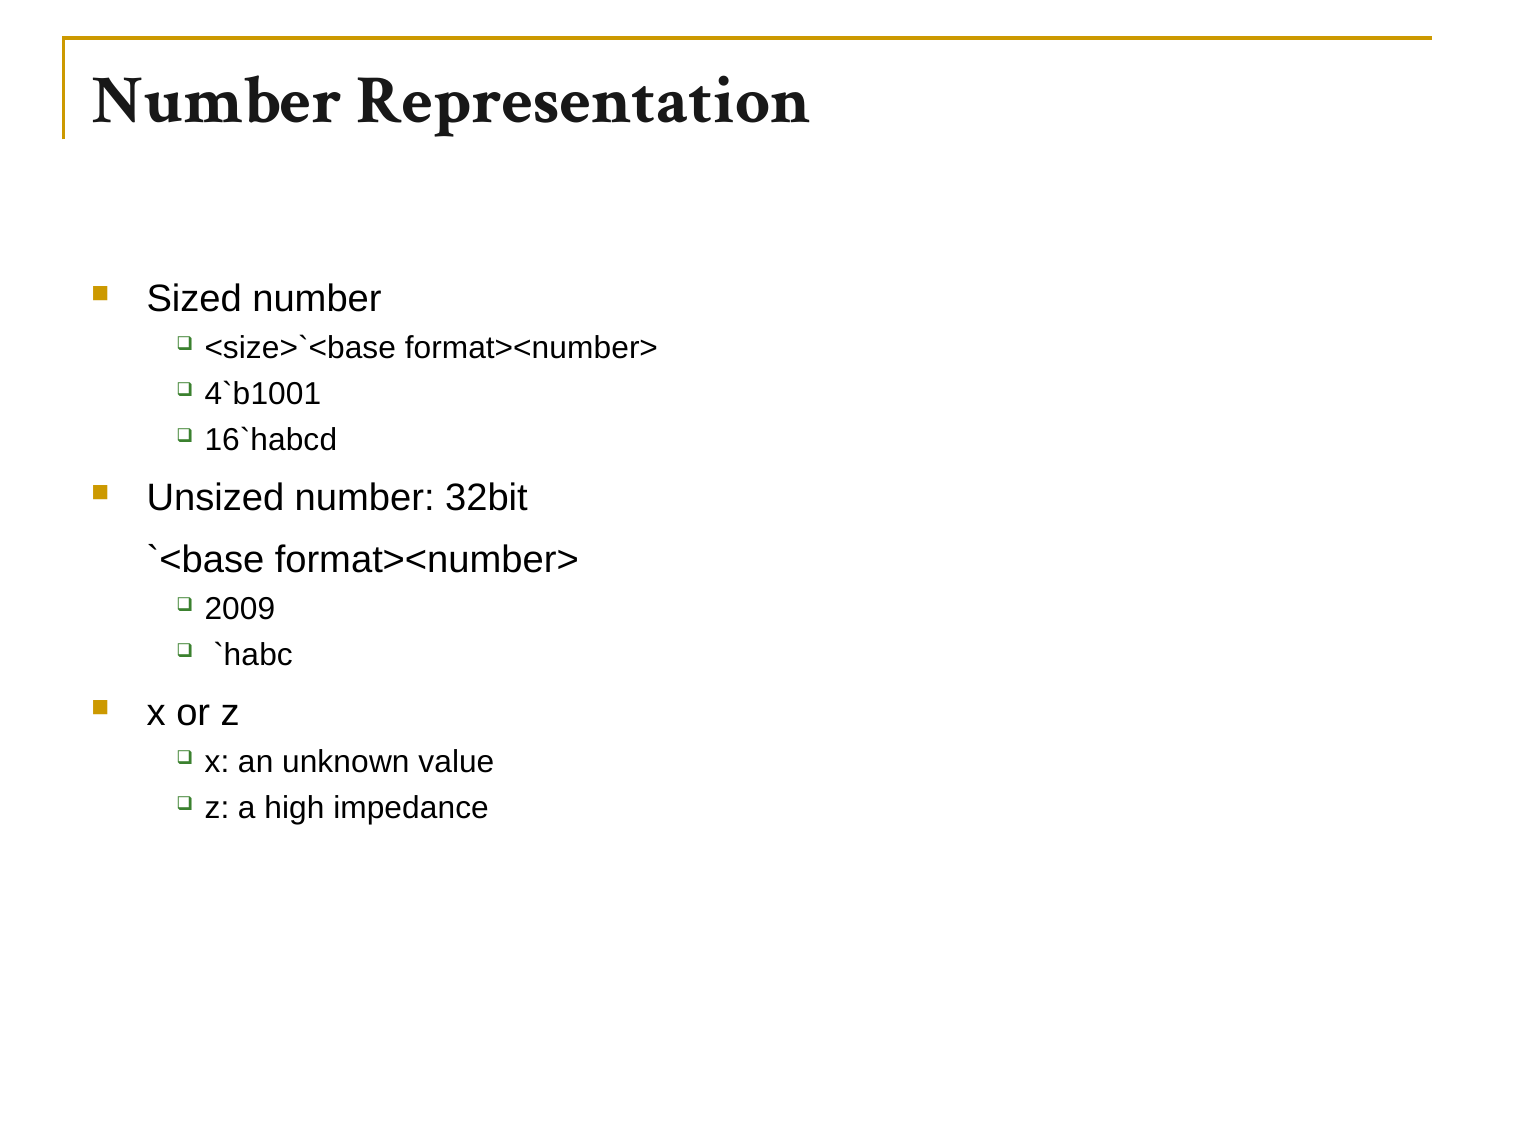

# Number Representation
Sized number
<size>`<base format><number>
4`b1001
16`habcd
Unsized number: 32bit
	`<base format><number>
2009
 `habc
x or z
x: an unknown value
z: a high impedance